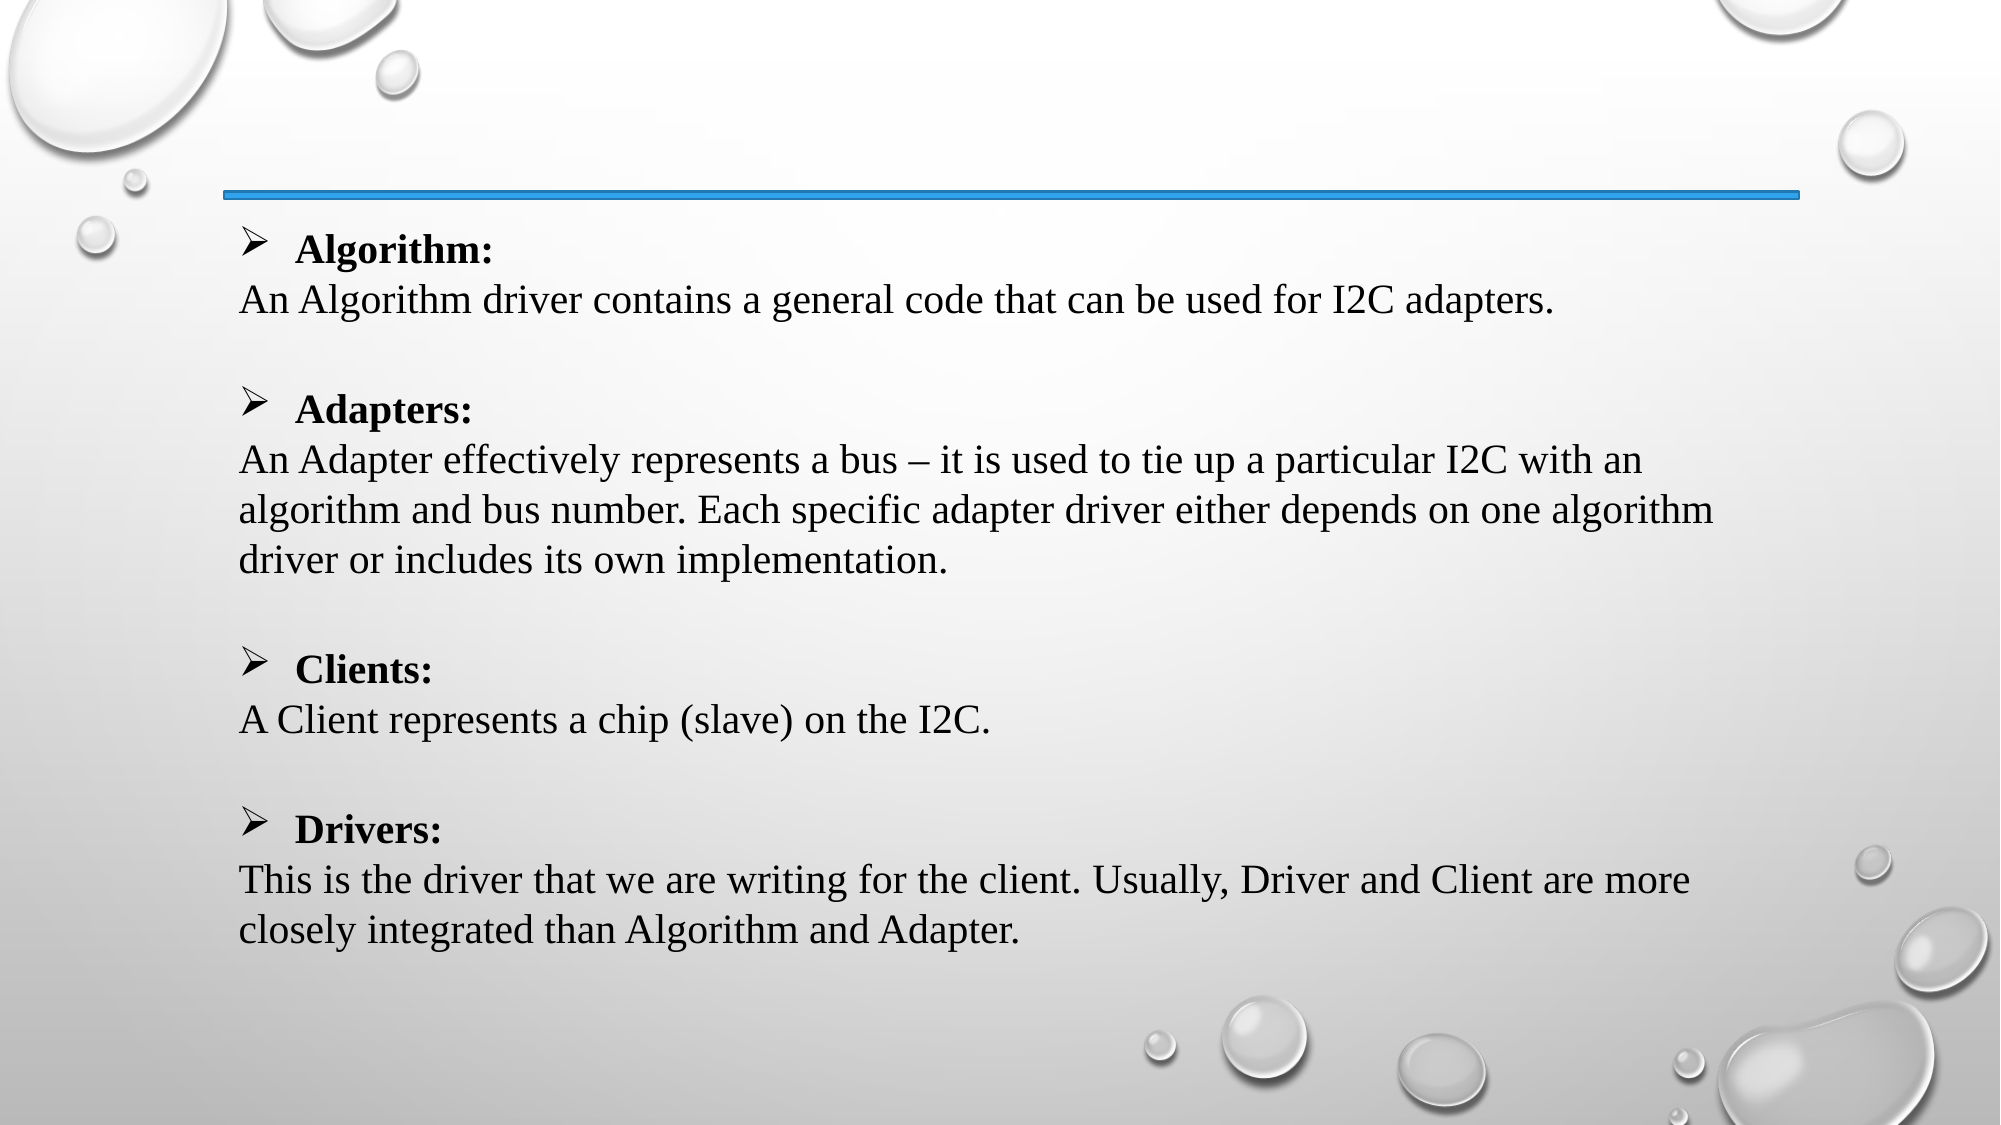

Algorithm:
An Algorithm driver contains a general code that can be used for I2C adapters.

Adapters:
An Adapter effectively represents a bus – it is used to tie up a particular I2C with an algorithm and bus number. Each specific adapter driver either depends on one algorithm driver or includes its own implementation.

Clients:
A Client represents a chip (slave) on the I2C.

Drivers:
This is the driver that we are writing for the client. Usually, Driver and Client are more closely integrated than Algorithm and Adapter.